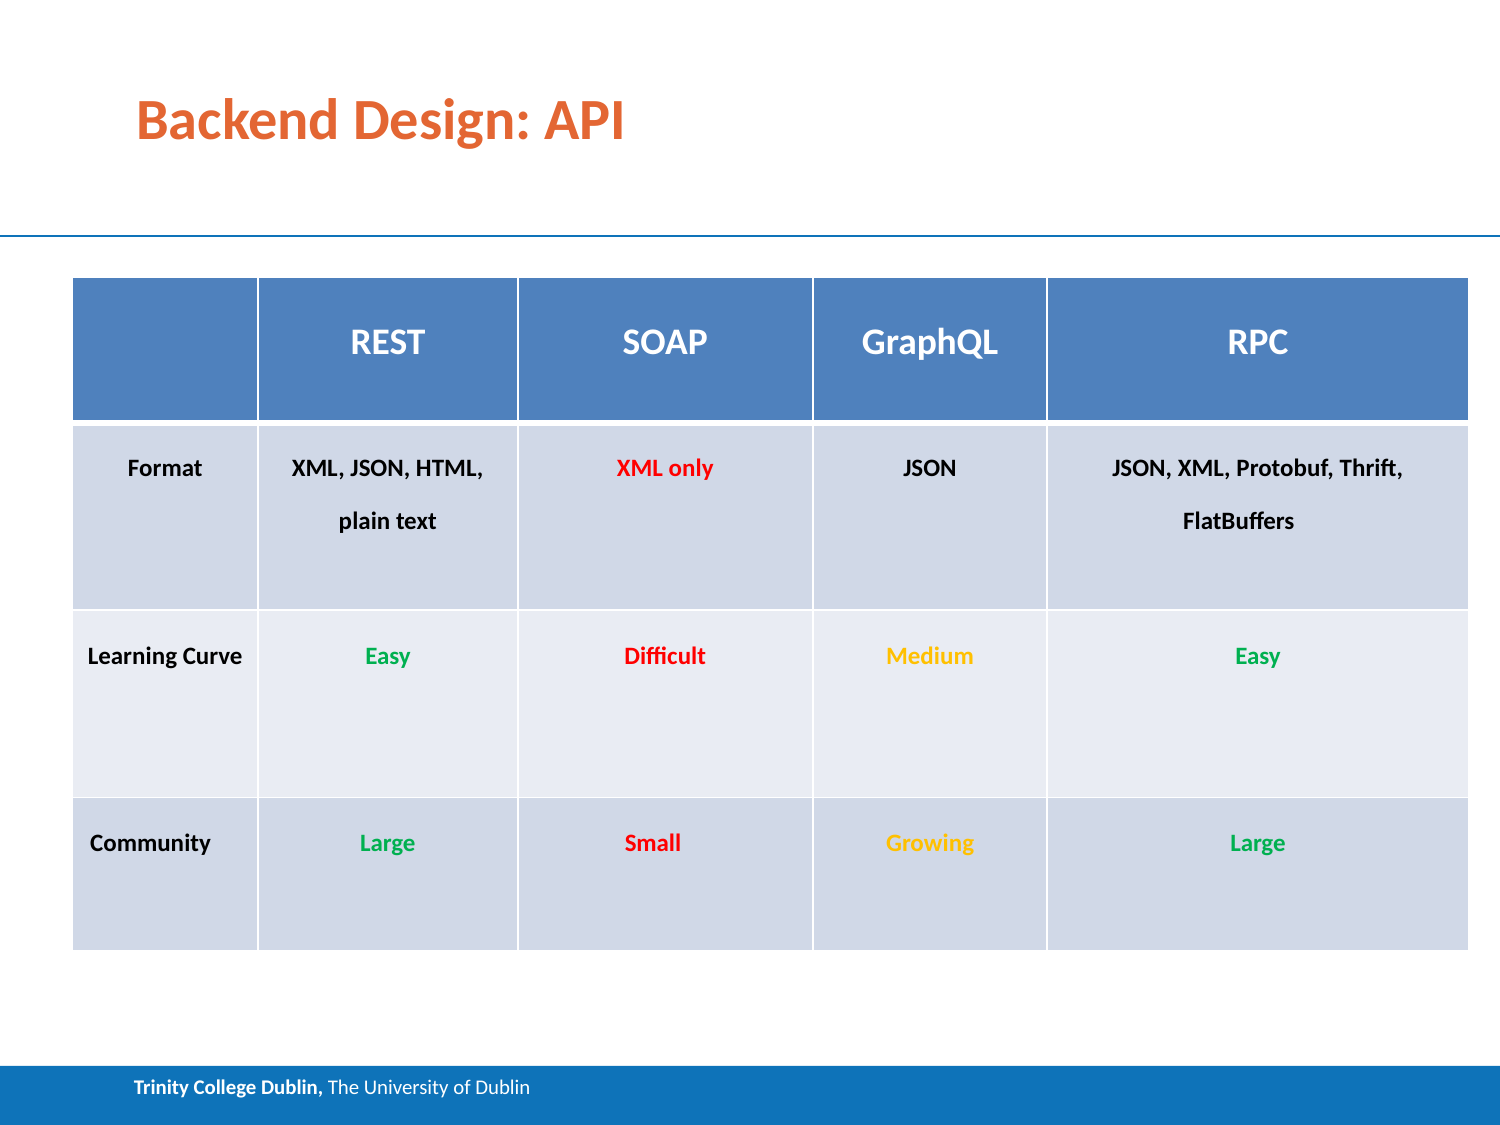

# Backend Design: API

|  | REST | SOAP | GraphQL | RPC |
| --- | --- | --- | --- | --- |
| Format | XML, JSON, HTML, plain text | XML only | JSON | JSON, XML, Protobuf, Thrift, FlatBuffers |
| Learning Curve | Easy | Difficult | Medium | Easy |
| Community | Large | Small | Growing | Large |
14